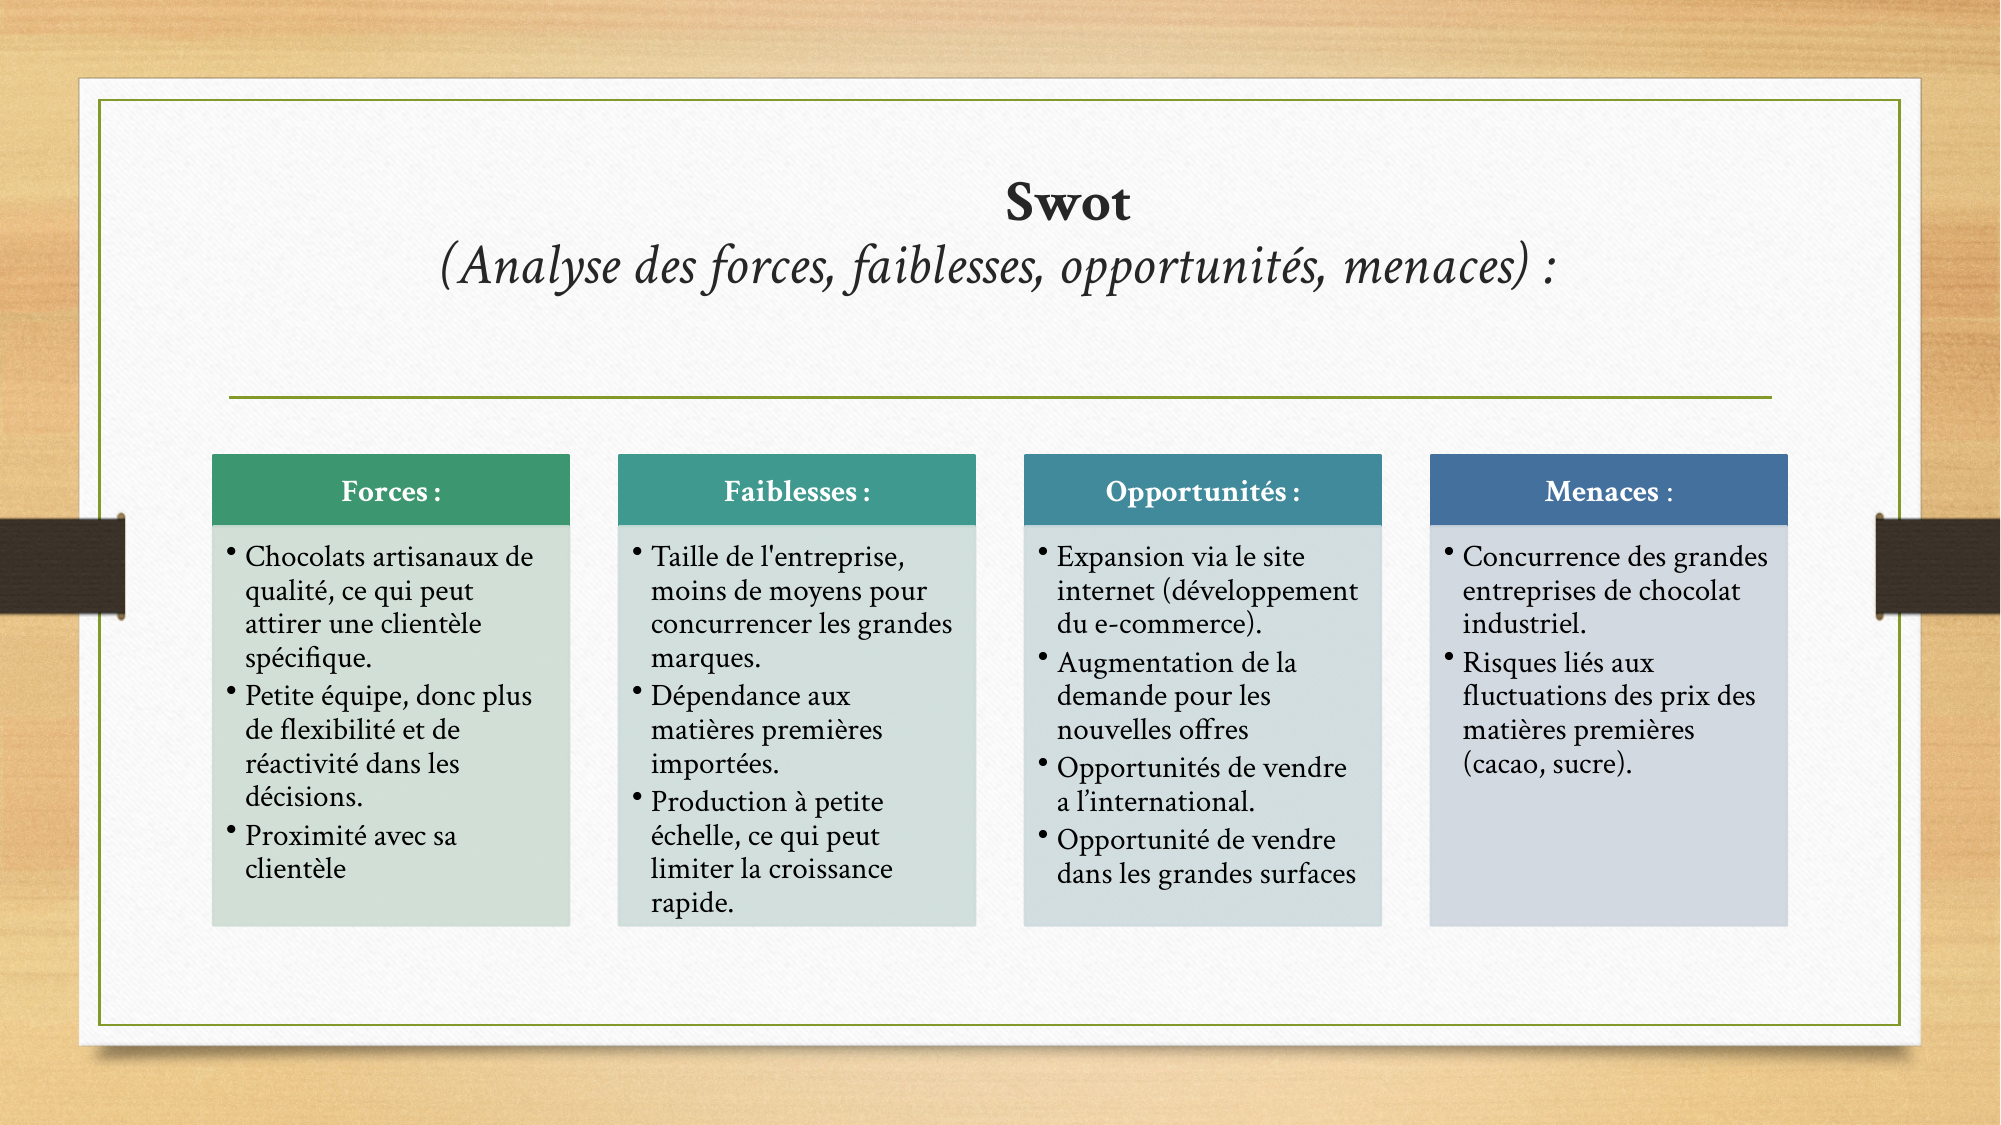

# Swot (Analyse des forces, faiblesses, opportunités, menaces) :
Forces :
Chocolats artisanaux de qualité, ce qui peut attirer une clientèle spécifique.
Petite équipe, donc plus de flexibilité et de réactivité dans les décisions.
Proximité avec sa clientèle
Faiblesses :
Taille de l'entreprise, moins de moyens pour concurrencer les grandes marques.
Dépendance aux matières premières importées.
Production à petite échelle, ce qui peut limiter la croissance rapide.
Opportunités :
Expansion via le site internet (développement du e-commerce).
Augmentation de la demande pour les nouvelles offres
Opportunités de vendre a l’international.
Opportunité de vendre dans les grandes surfaces
Menaces :
Concurrence des grandes entreprises de chocolat industriel.
Risques liés aux fluctuations des prix des matières premières (cacao, sucre).